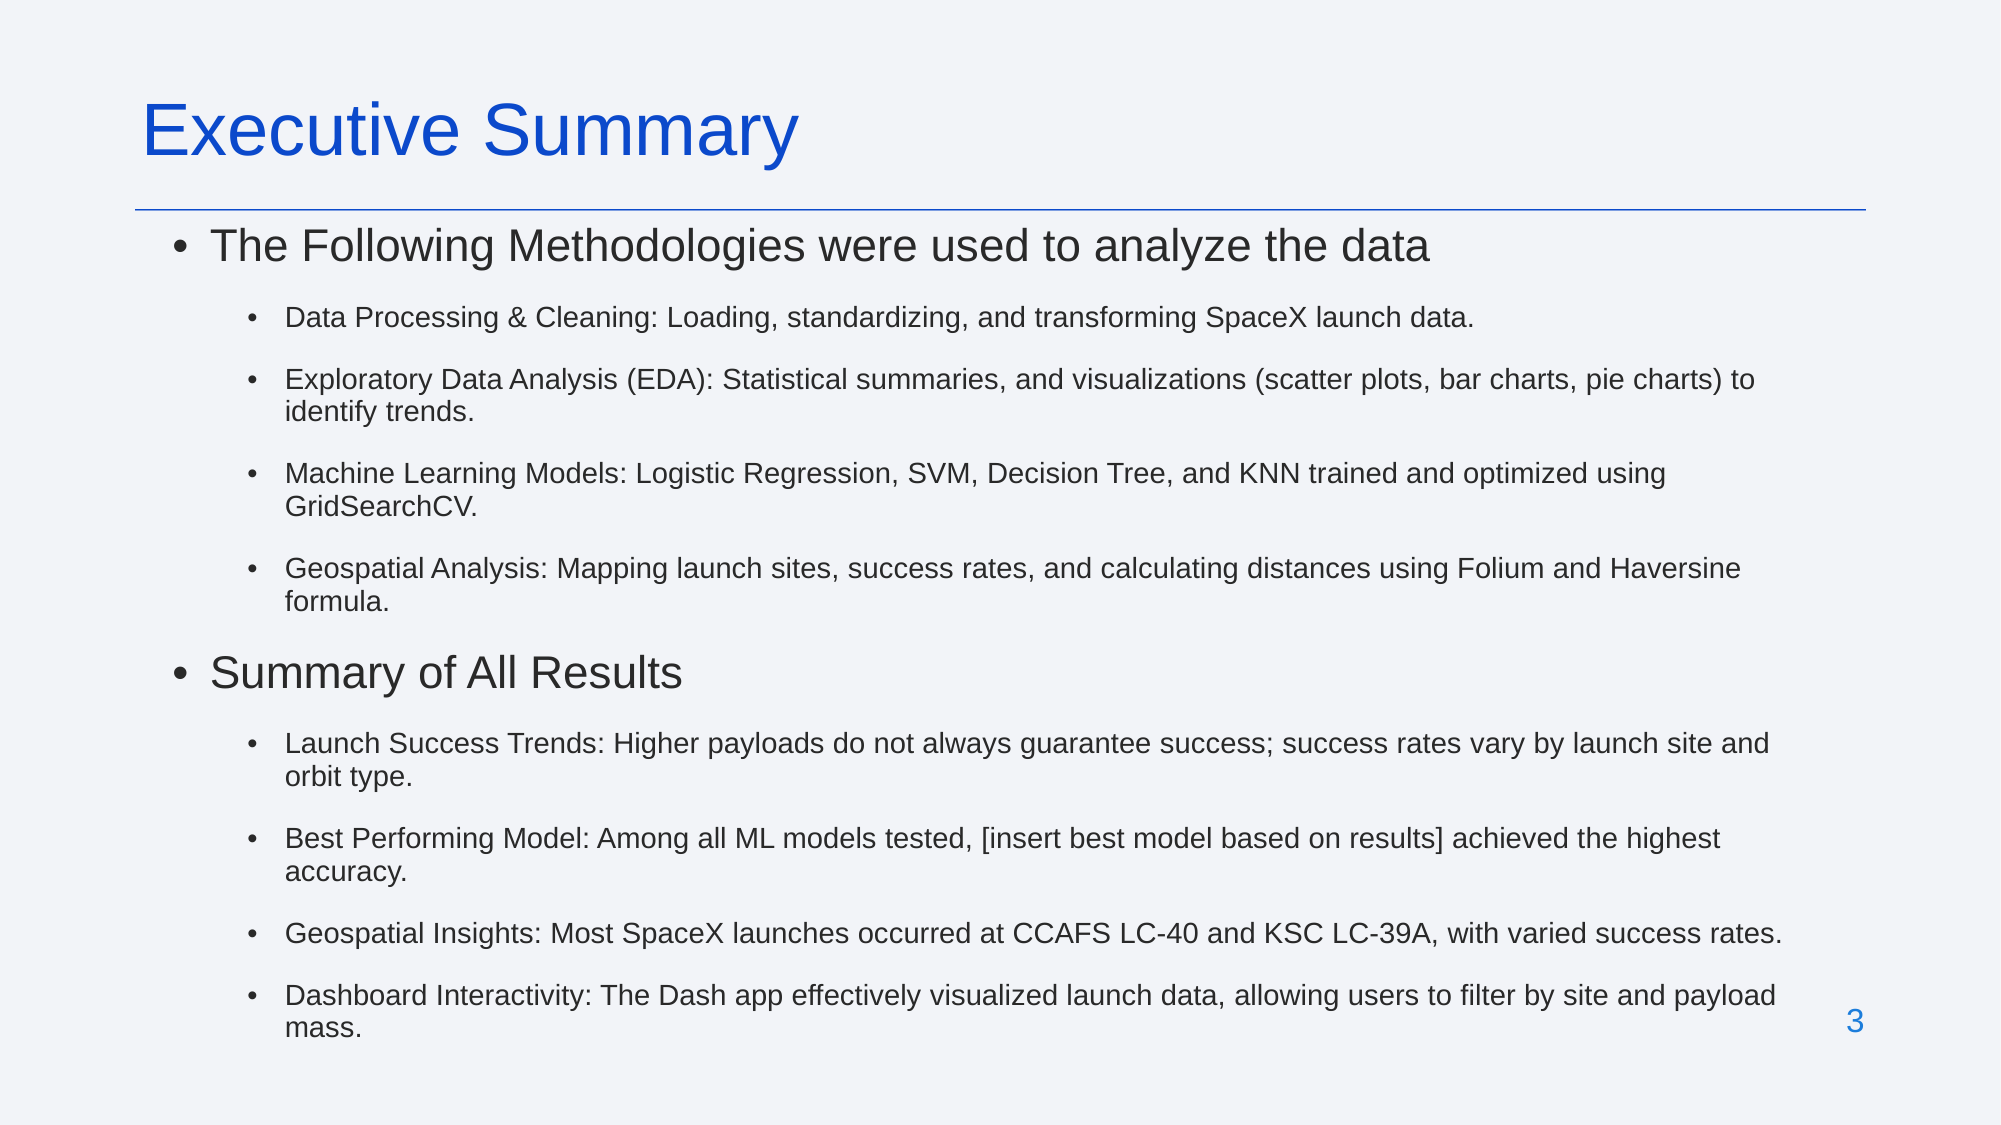

Executive Summary
The Following Methodologies were used to analyze the data
Data Processing & Cleaning: Loading, standardizing, and transforming SpaceX launch data.
Exploratory Data Analysis (EDA): Statistical summaries, and visualizations (scatter plots, bar charts, pie charts) to identify trends.
Machine Learning Models: Logistic Regression, SVM, Decision Tree, and KNN trained and optimized using GridSearchCV.
Geospatial Analysis: Mapping launch sites, success rates, and calculating distances using Folium and Haversine formula.
Summary of All Results
Launch Success Trends: Higher payloads do not always guarantee success; success rates vary by launch site and orbit type.
Best Performing Model: Among all ML models tested, [insert best model based on results] achieved the highest accuracy.
Geospatial Insights: Most SpaceX launches occurred at CCAFS LC-40 and KSC LC-39A, with varied success rates.
Dashboard Interactivity: The Dash app effectively visualized launch data, allowing users to filter by site and payload mass.
3